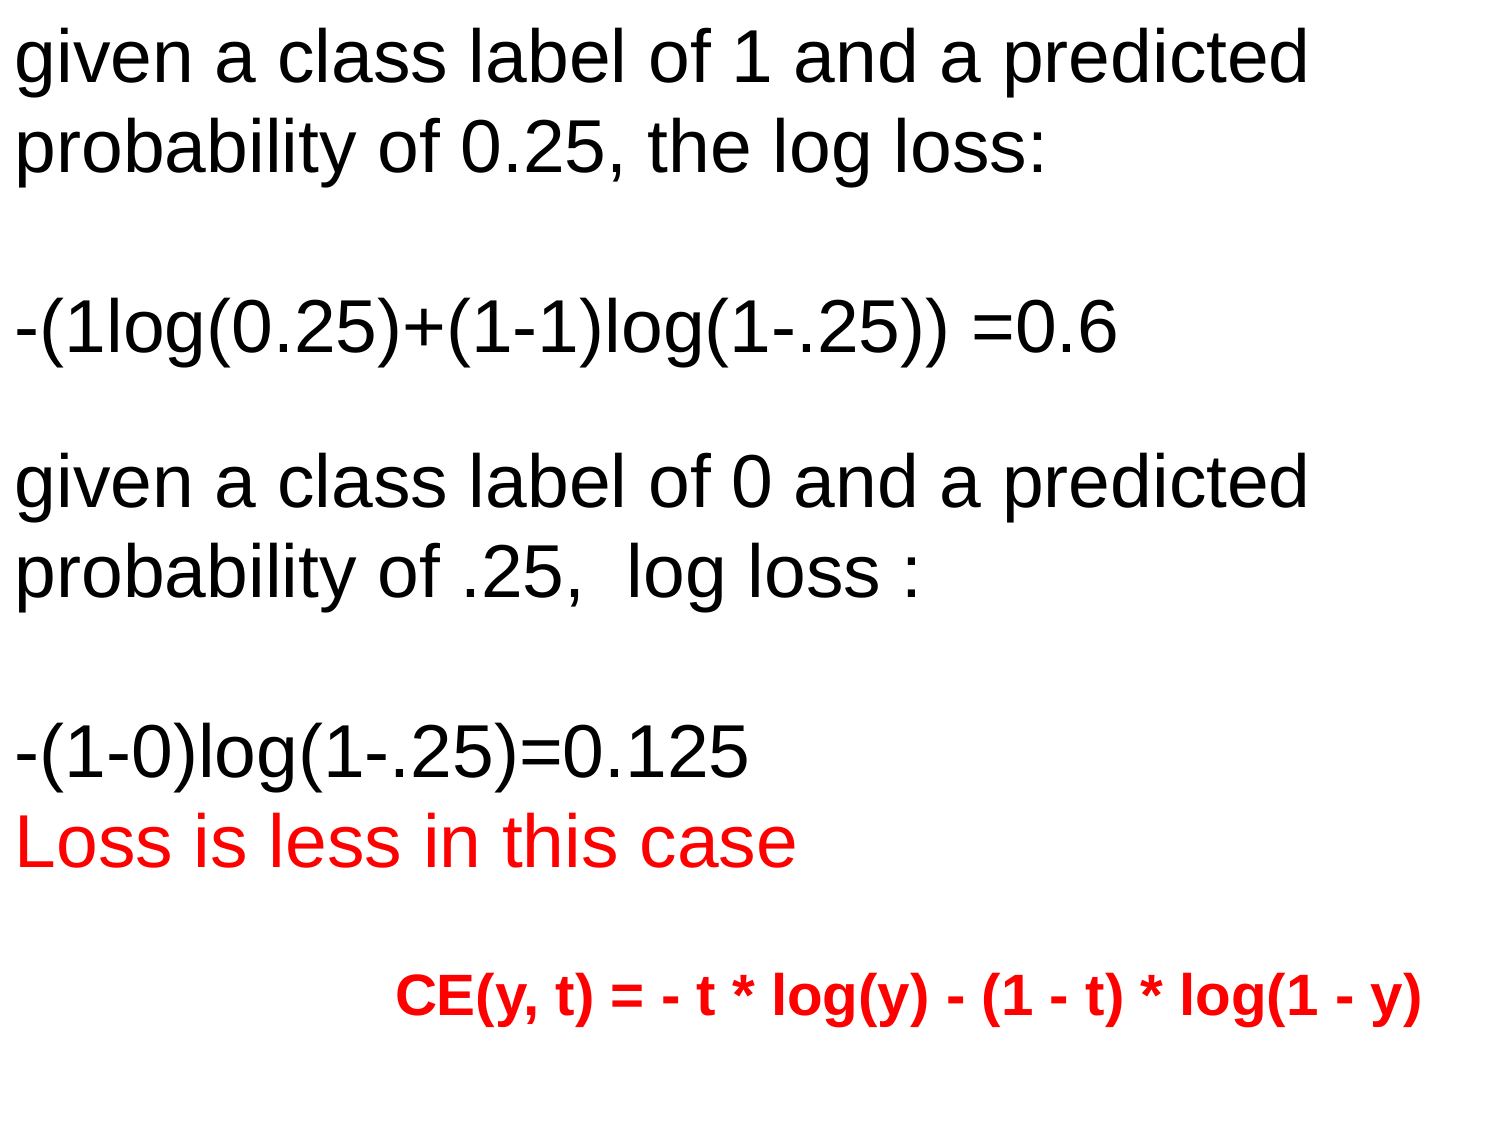

given a class label of 1 and a predicted probability of 0.25, the log loss:

-(1log(0.25)+(1-1)log(1-.25)) =0.6

given a class label of 0 and a predicted probability of .25,  log loss :

-(1-0)log(1-.25)=0.125
Loss is less in this case
CE(y, t) = - t * log(y) - (1 - t) * log(1 - y)